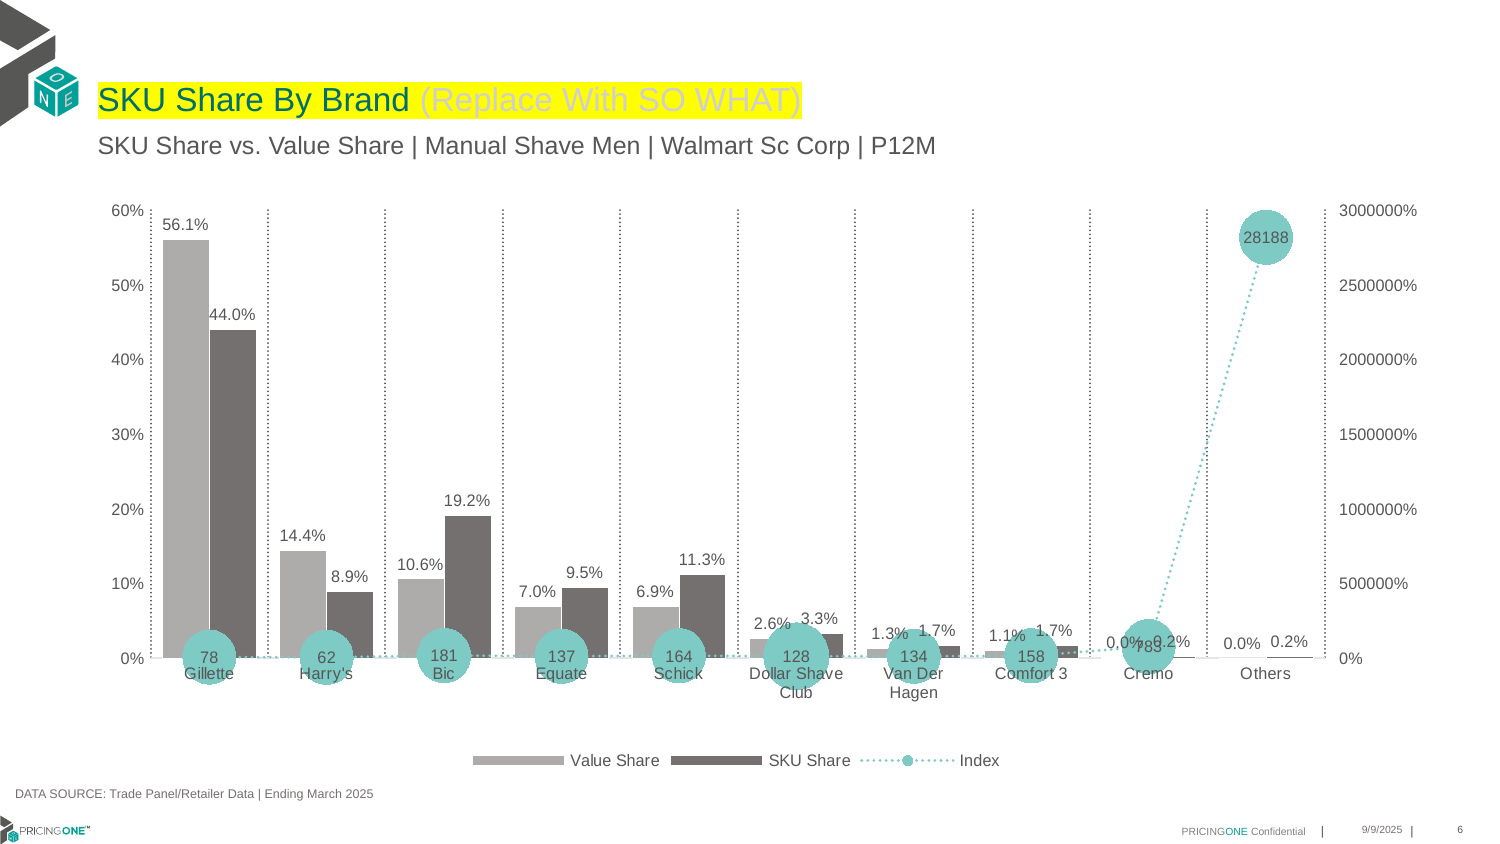

# SKU Share By Brand (Replace With SO WHAT)
SKU Share vs. Value Share | Manual Shave Men | Walmart Sc Corp | P12M

### Chart

| Category | Value Share | SKU Share | Index |
|---|---|---|---|
| Gillette | 0.5609059480134682 | 0.4397132769872671 | 78.39340597912664 |
| Harry's | 0.14437866093188914 | 0.08890553118647648 | 61.57802726014878 |
| Bic | 0.10612175297548615 | 0.19171926821439936 | 180.65972605888447 |
| Equate | 0.06976296970545551 | 0.0953247031132979 | 136.64083326120712 |
| Schick | 0.06874018106359901 | 0.11254948111693529 | 163.7317204806364 |
| Dollar Shave Club | 0.026237294475988257 | 0.03348668021825167 | 127.63008110038892 |
| Van Der Hagen | 0.012821323280886886 | 0.017224778003637444 | 134.34477570123292 |
| Comfort 3 | 0.010724769328363122 | 0.016903819407296374 | 157.61475971881194 |
| Cremo | 0.00030064786487591966 | 0.0023536963731678497 | 782.8748007704107 |
| Others | 6.4523599877788155e-06 | 0.0018187653792660656 | 28187.599308019453 |
DATA SOURCE: Trade Panel/Retailer Data | Ending March 2025

9/9/2025
6